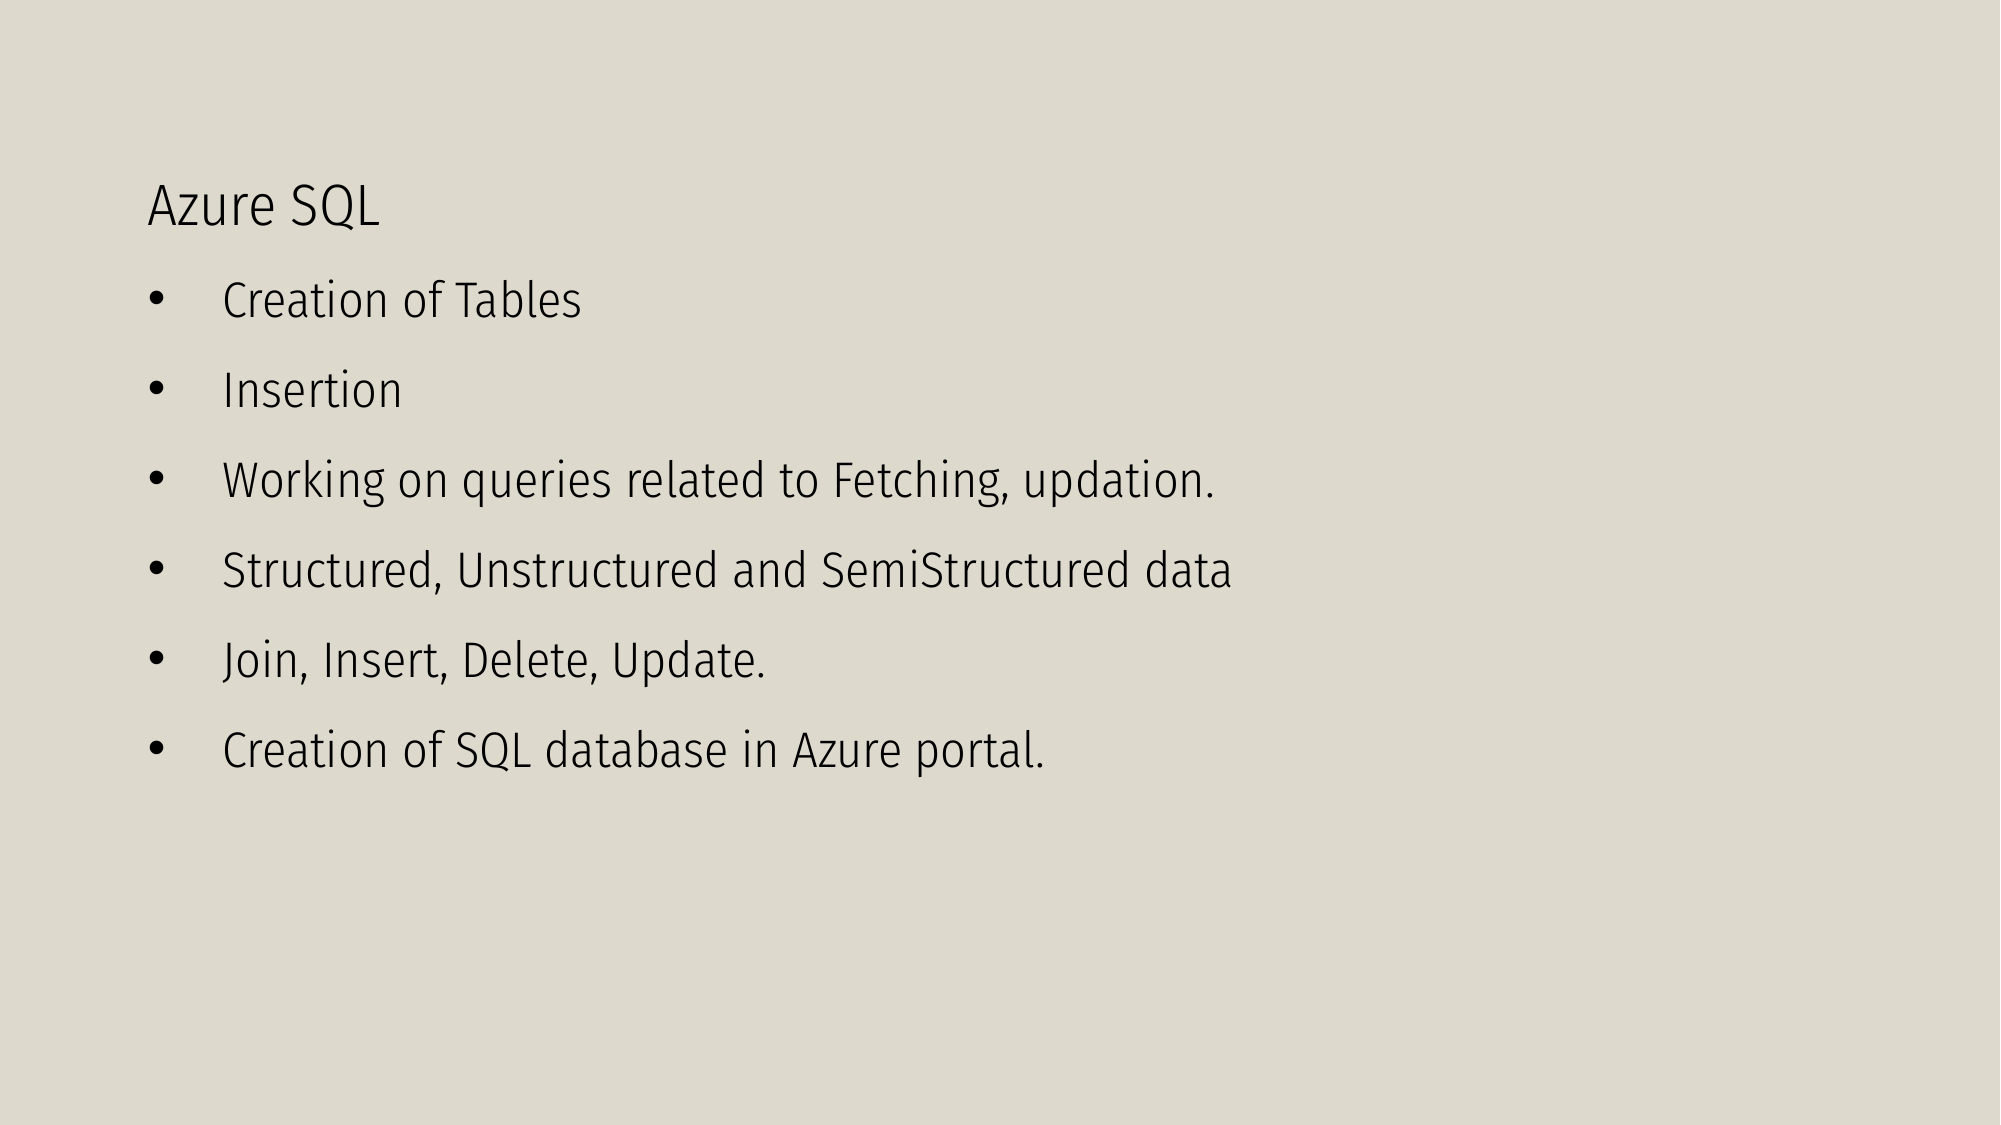

Azure SQL
Creation of Tables
Insertion
Working on queries related to Fetching, updation.
Structured, Unstructured and SemiStructured data
Join, Insert, Delete, Update.
Creation of SQL database in Azure portal.